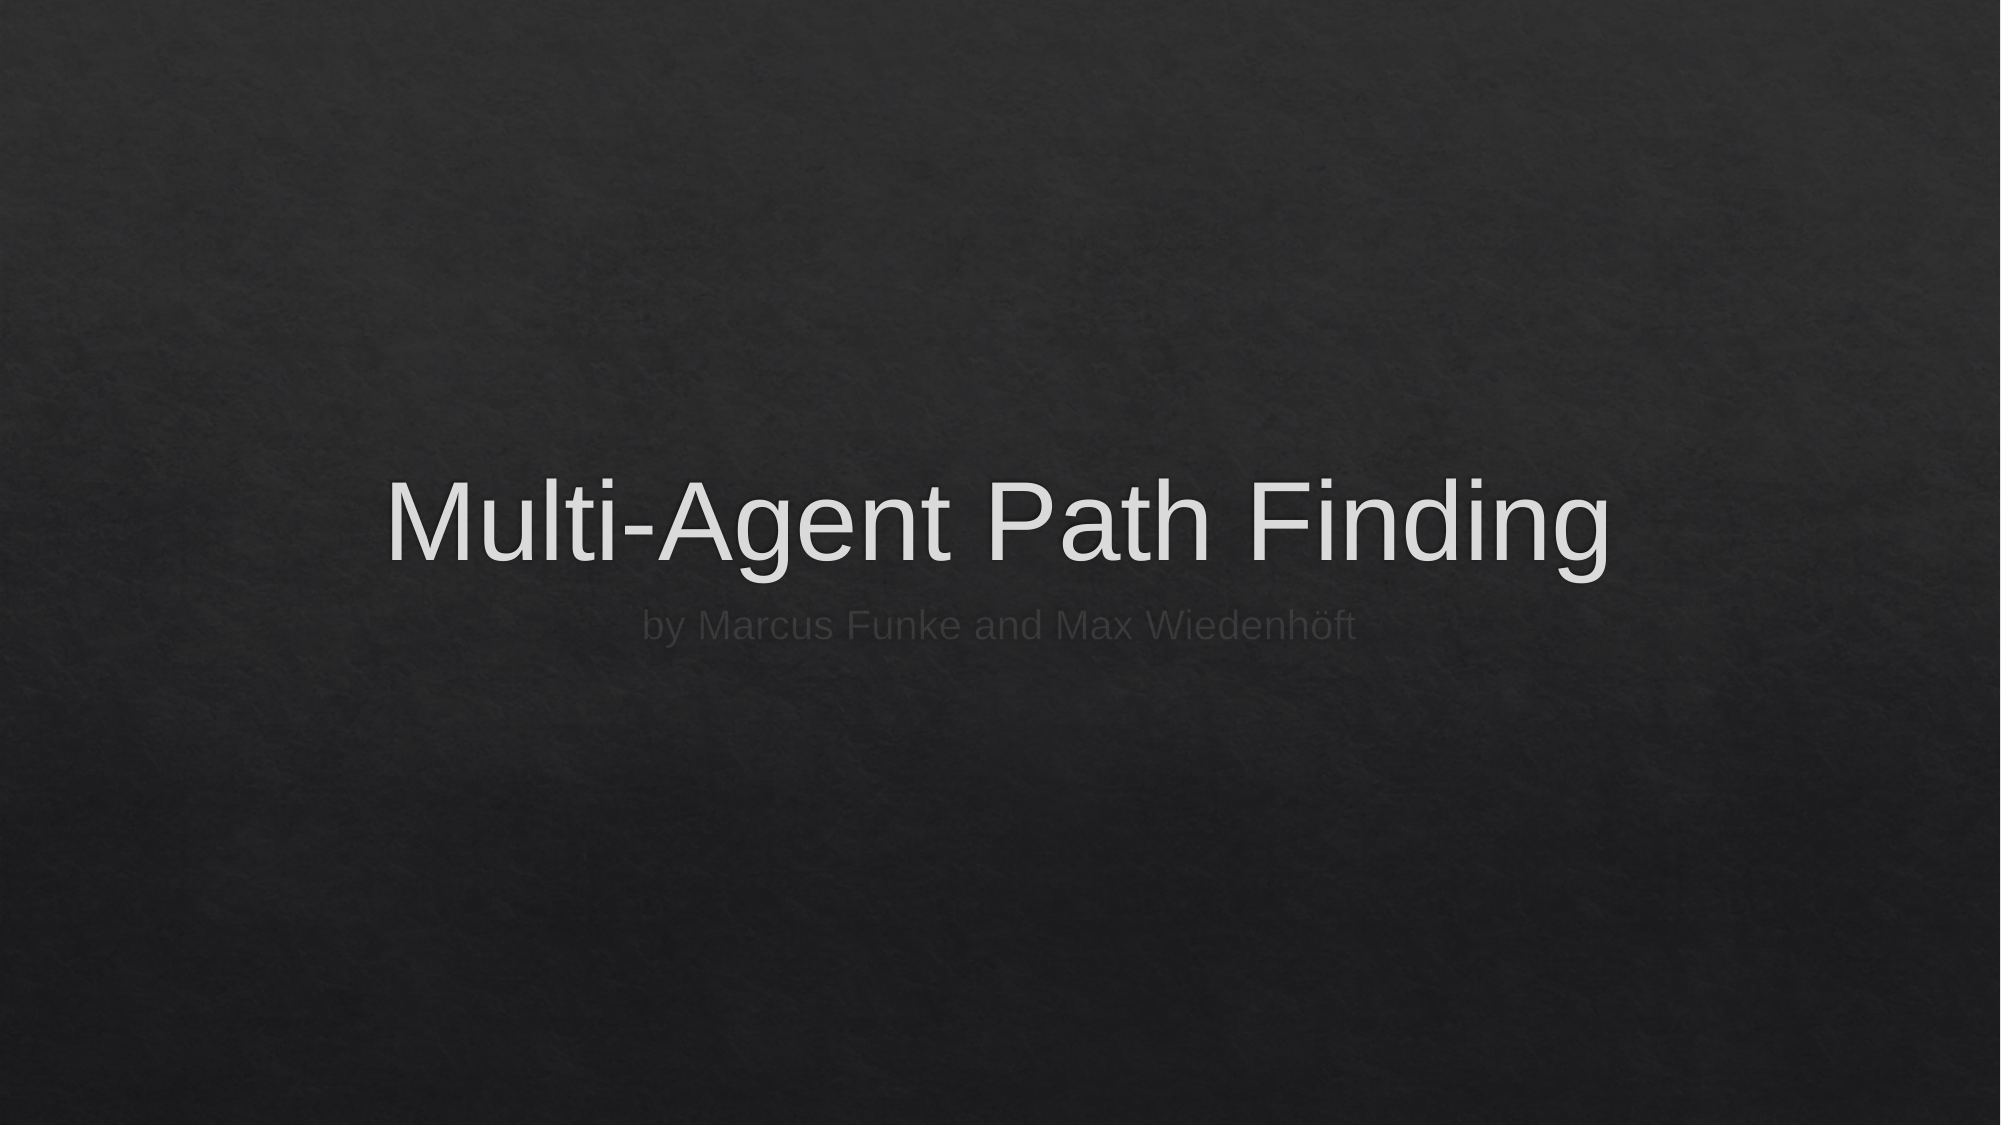

# Multi-Agent Path Finding
by Marcus Funke and Max Wiedenhöft